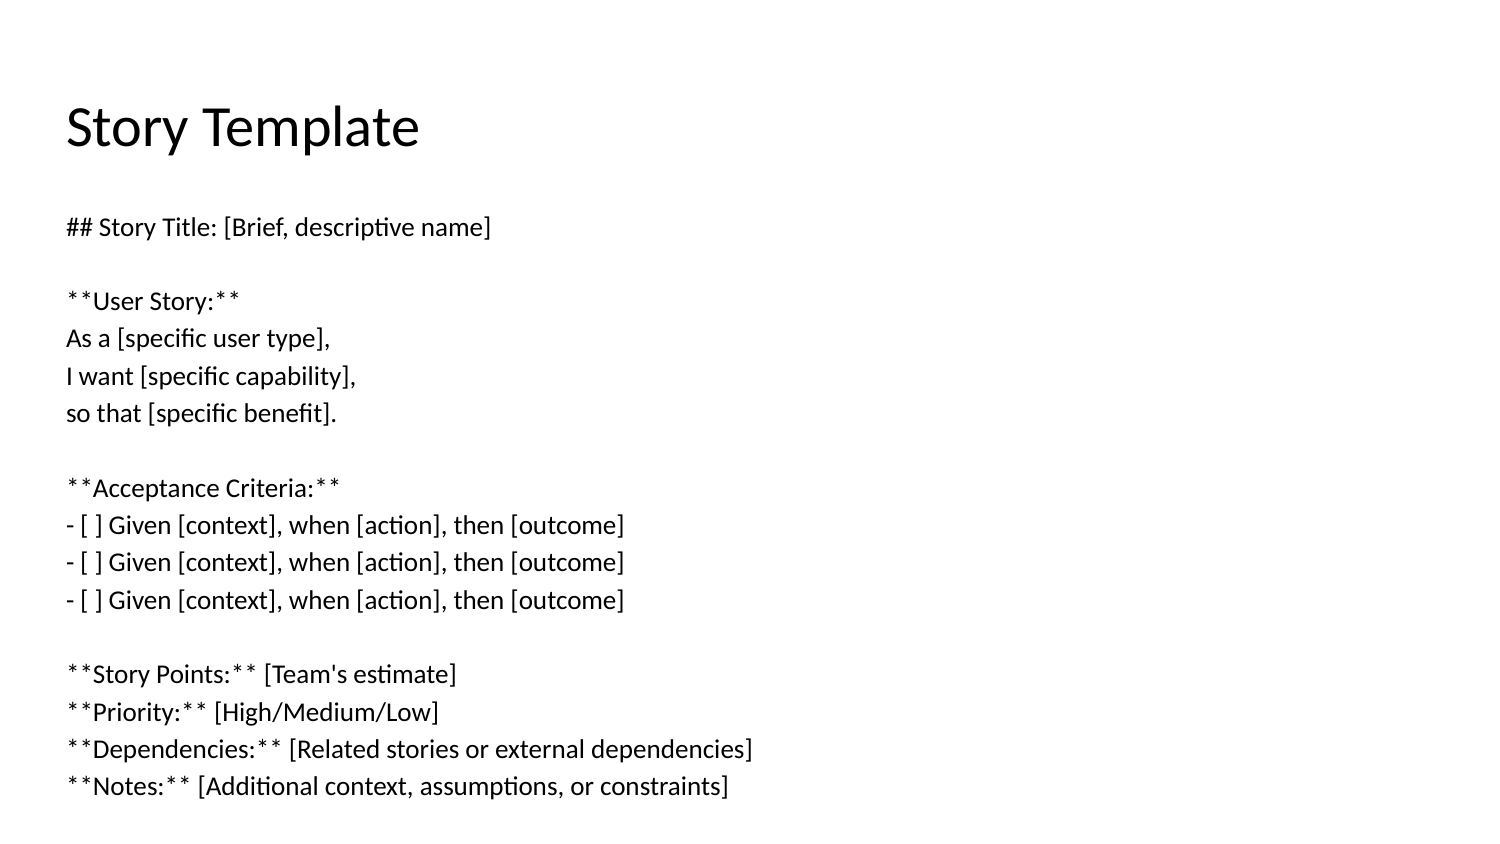

# Story Template
## Story Title: [Brief, descriptive name]

**User Story:**
As a [specific user type],
I want [specific capability],
so that [specific benefit].

**Acceptance Criteria:**
- [ ] Given [context], when [action], then [outcome]
- [ ] Given [context], when [action], then [outcome]
- [ ] Given [context], when [action], then [outcome]

**Story Points:** [Team's estimate]
**Priority:** [High/Medium/Low]
**Dependencies:** [Related stories or external dependencies]
**Notes:** [Additional context, assumptions, or constraints]